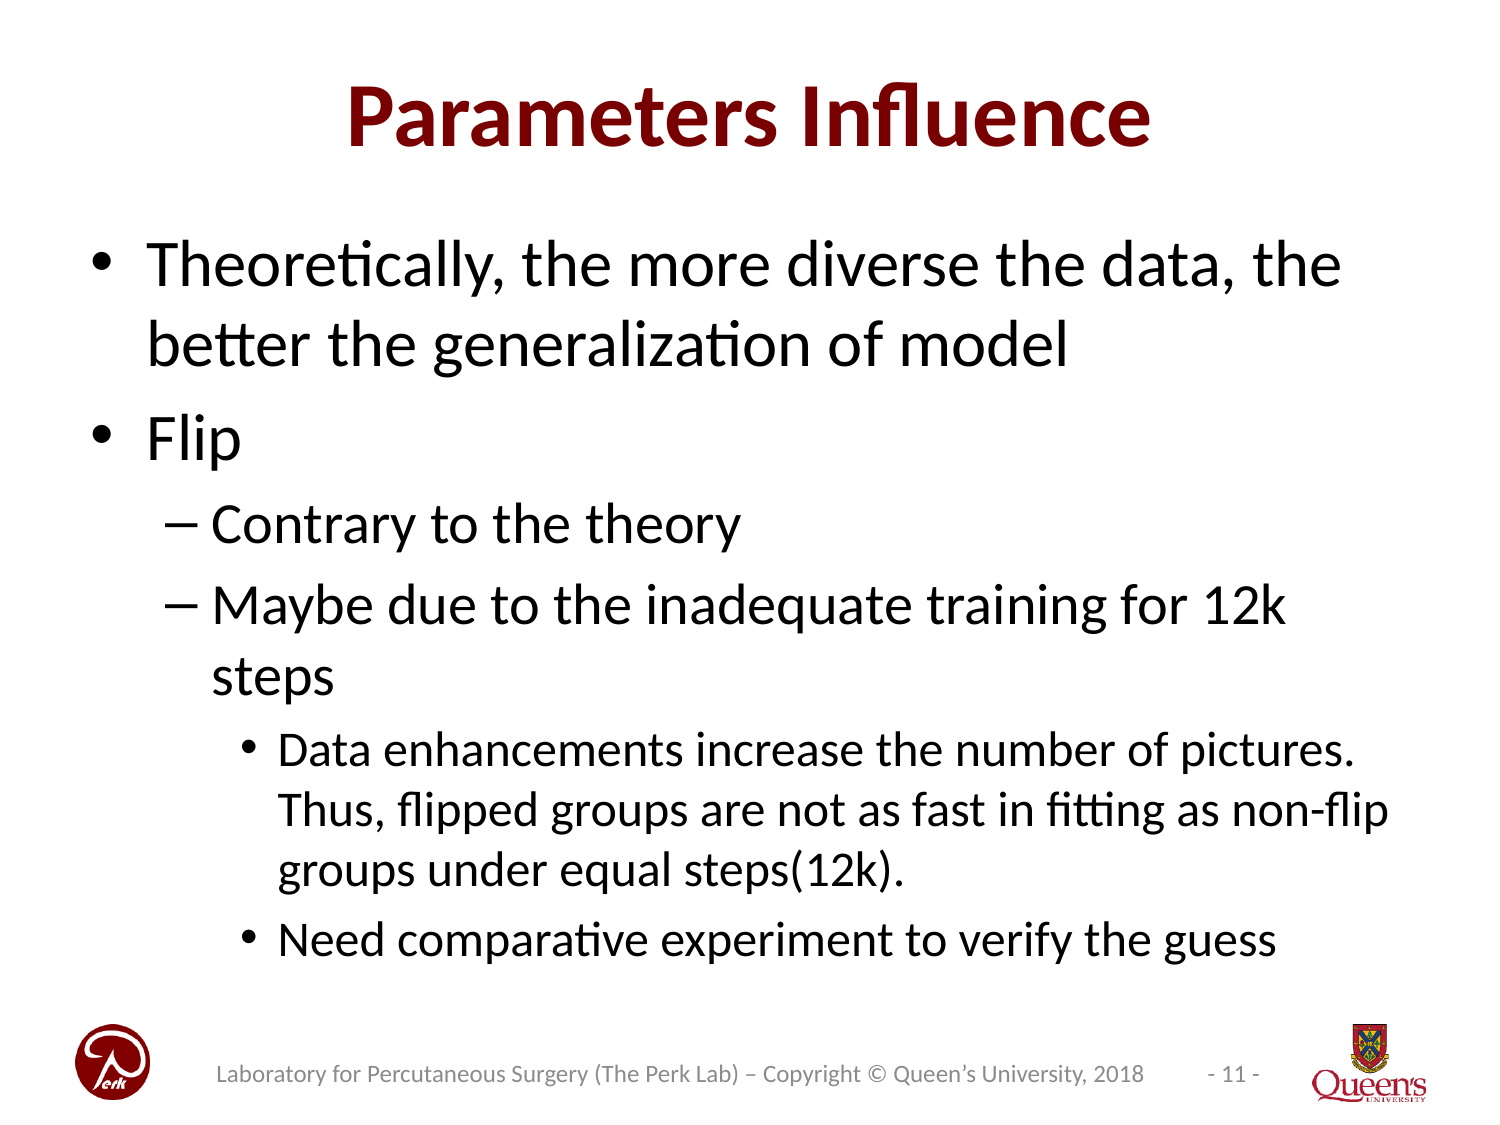

# Parameters Influence
Theoretically, the more diverse the data, the better the generalization of model
Flip
Contrary to the theory
Maybe due to the inadequate training for 12k steps
Data enhancements increase the number of pictures. Thus, flipped groups are not as fast in fitting as non-flip groups under equal steps(12k).
Need comparative experiment to verify the guess
Laboratory for Percutaneous Surgery (The Perk Lab) – Copyright © Queen’s University, 2018
- 11 -